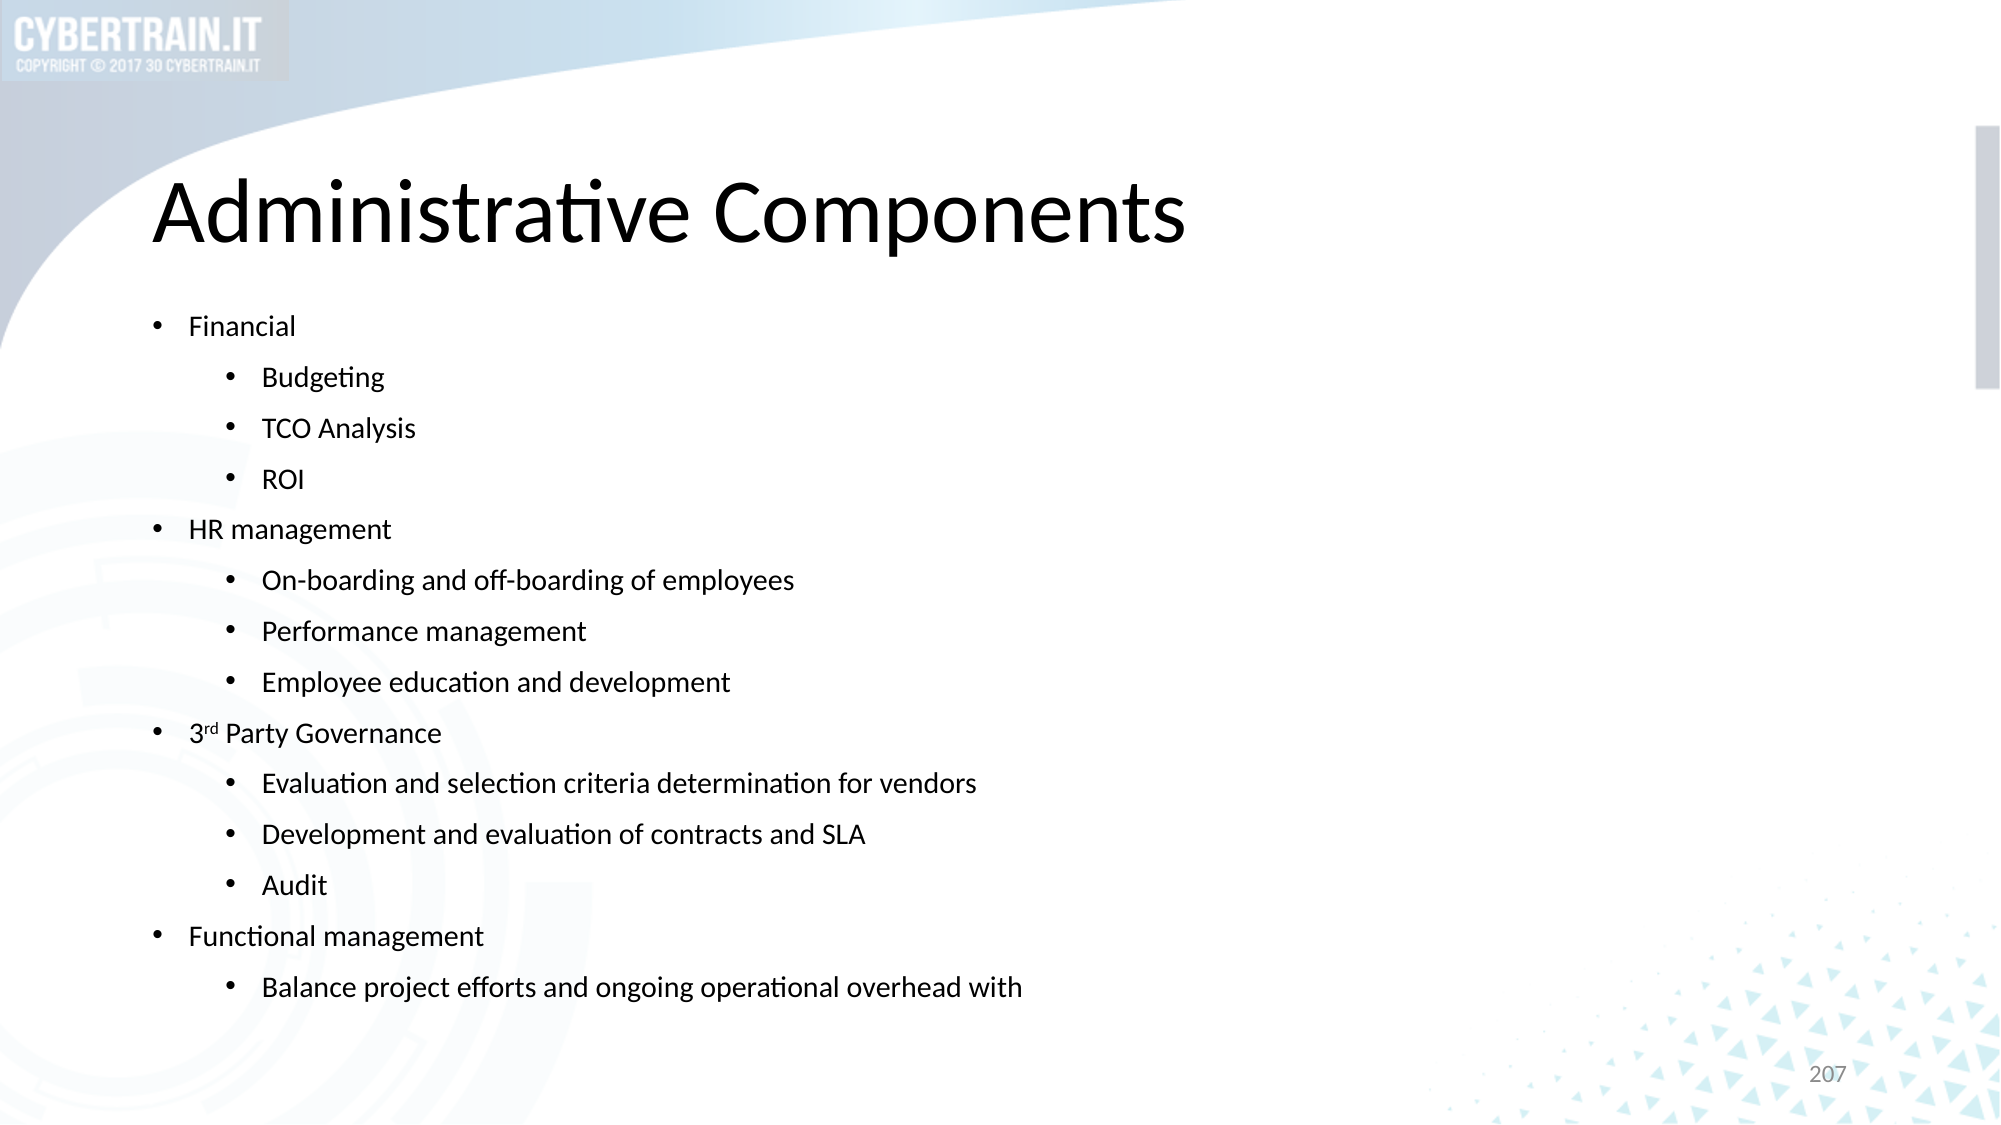

# Administrative Components
Financial
Budgeting
TCO Analysis
ROI
HR management
On-boarding and off-boarding of employees
Performance management
Employee education and development
3rd Party Governance
Evaluation and selection criteria determination for vendors
Development and evaluation of contracts and SLA
Audit
Functional management
Balance project efforts and ongoing operational overhead with

207